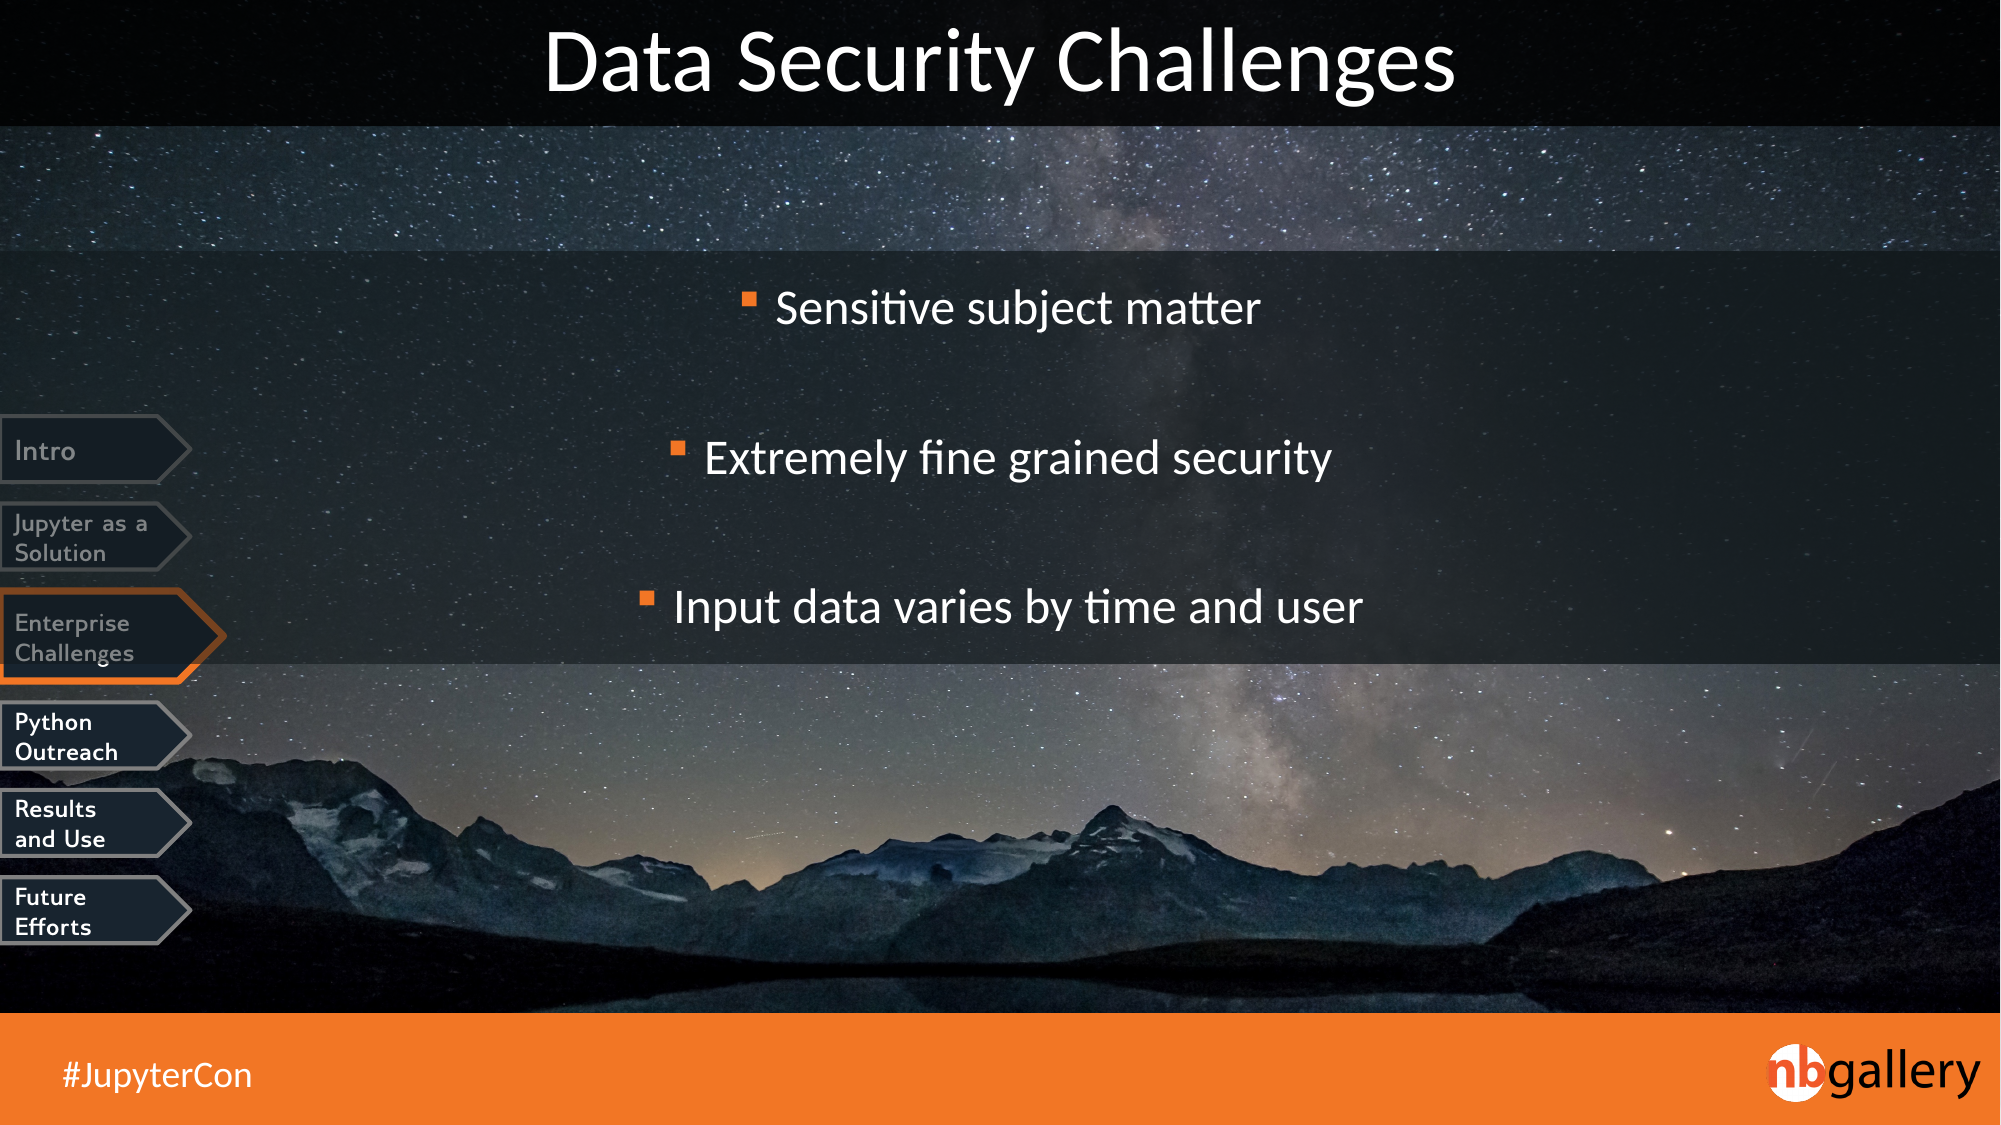

# Data Security Challenges
Sensitive subject matter

Extremely fine grained security

Input data varies by time and user